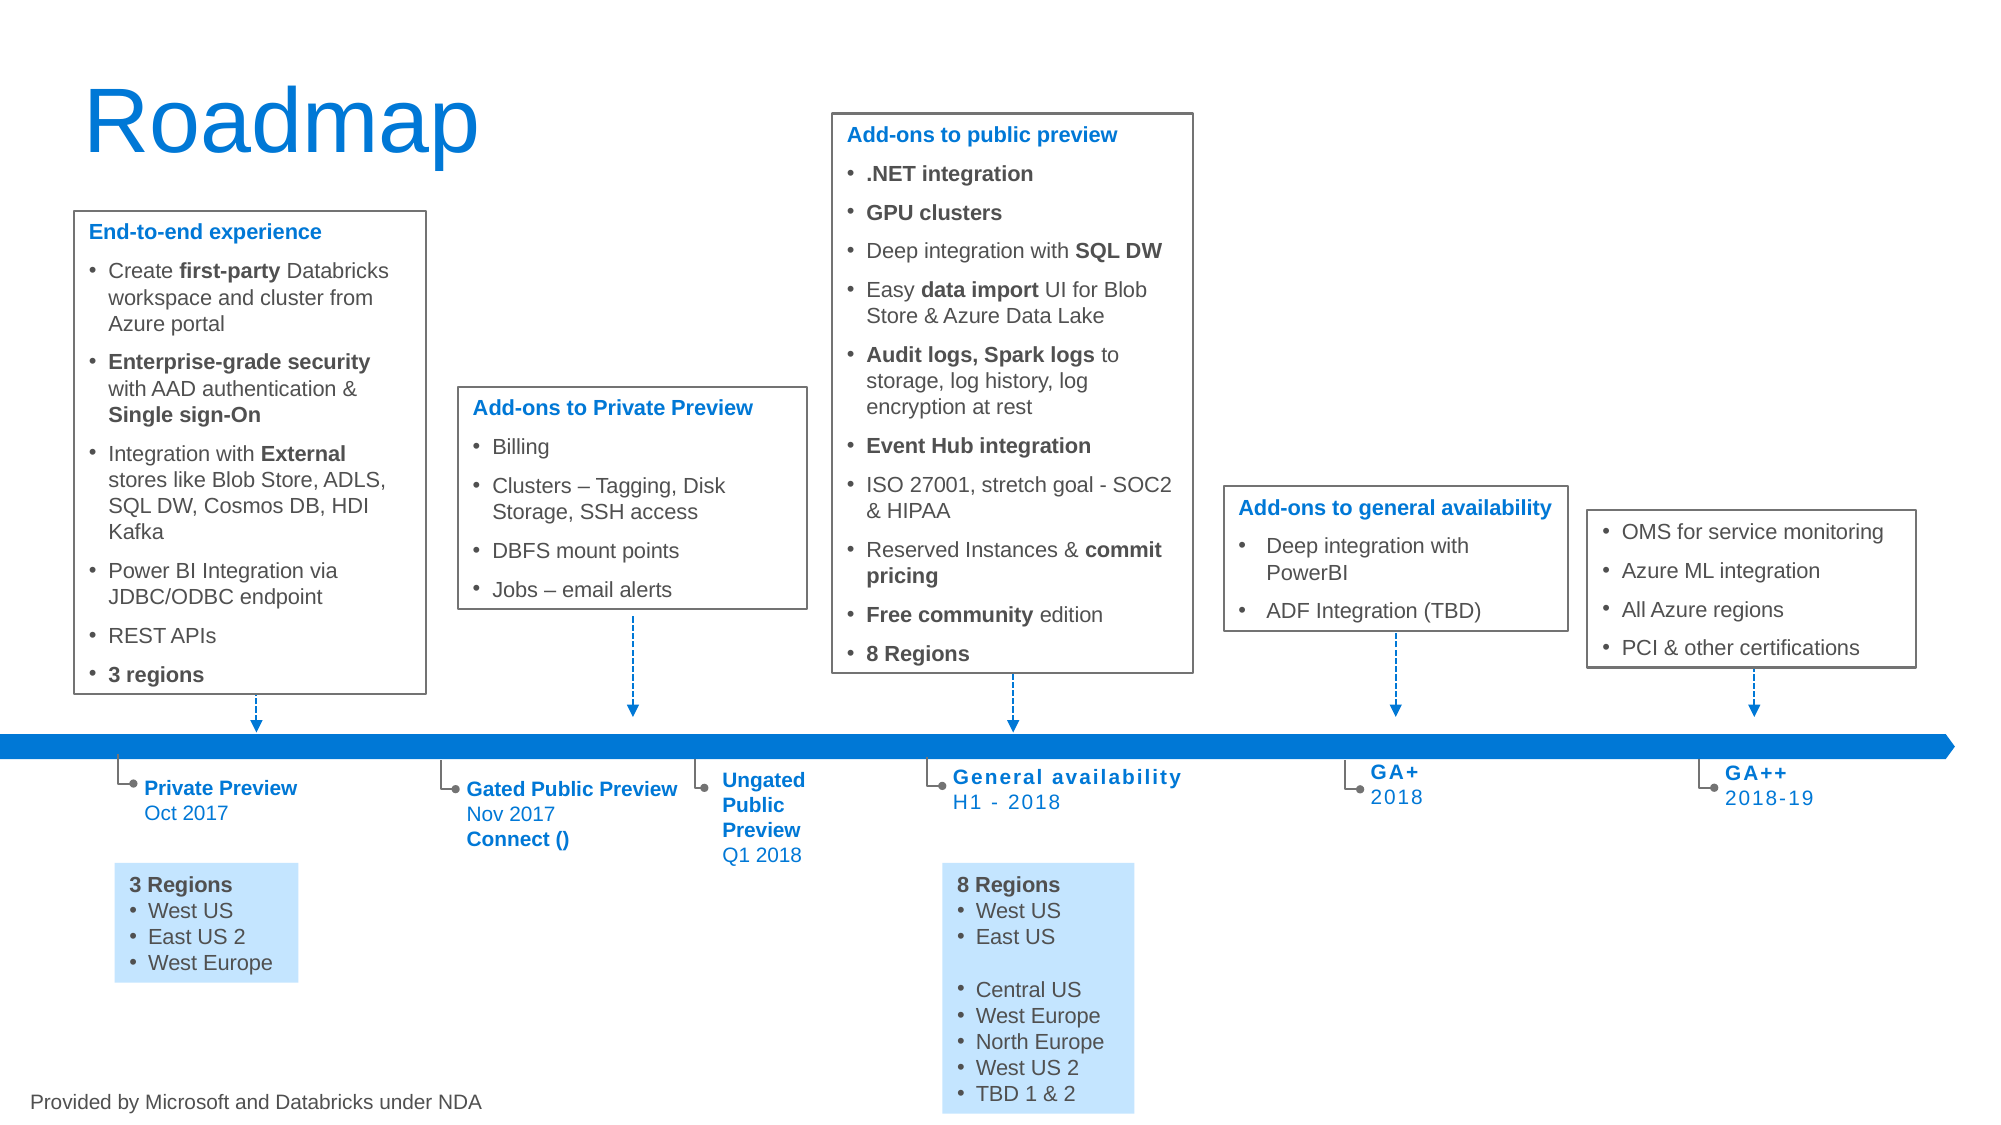

Roadmap
Add-ons to public preview
.NET integration
GPU clusters
Deep integration with SQL DW
Easy data import UI for Blob Store & Azure Data Lake
Audit logs, Spark logs to storage, log history, log encryption at rest
Event Hub integration
ISO 27001, stretch goal - SOC2 & HIPAA
Reserved Instances & commit pricing
Free community edition
8 Regions
End-to-end experience
Create first-party Databricks workspace and cluster from Azure portal
Enterprise-grade security with AAD authentication & Single sign-On
Integration with External stores like Blob Store, ADLS, SQL DW, Cosmos DB, HDI Kafka
Power BI Integration via JDBC/ODBC endpoint
REST APIs
3 regions
Add-ons to Private Preview
Billing
Clusters – Tagging, Disk Storage, SSH access
DBFS mount points
Jobs – email alerts
Add-ons to general availability
Deep integration with PowerBI
ADF Integration (TBD)
OMS for service monitoring
Azure ML integration
All Azure regions
PCI & other certifications

GA+
2018

GA++
2018-19

General availability
H1 - 2018
Ungated  Public Preview
Q1 2018
Private Preview
Oct 2017
Gated Public Preview
Nov 2017
Connect ()

3 Regions
West US
East US 2
West Europe
8 Regions
West US
East US
Central US
West Europe
North Europe
West US 2
TBD 1 & 2
Provided by Microsoft and Databricks under NDA